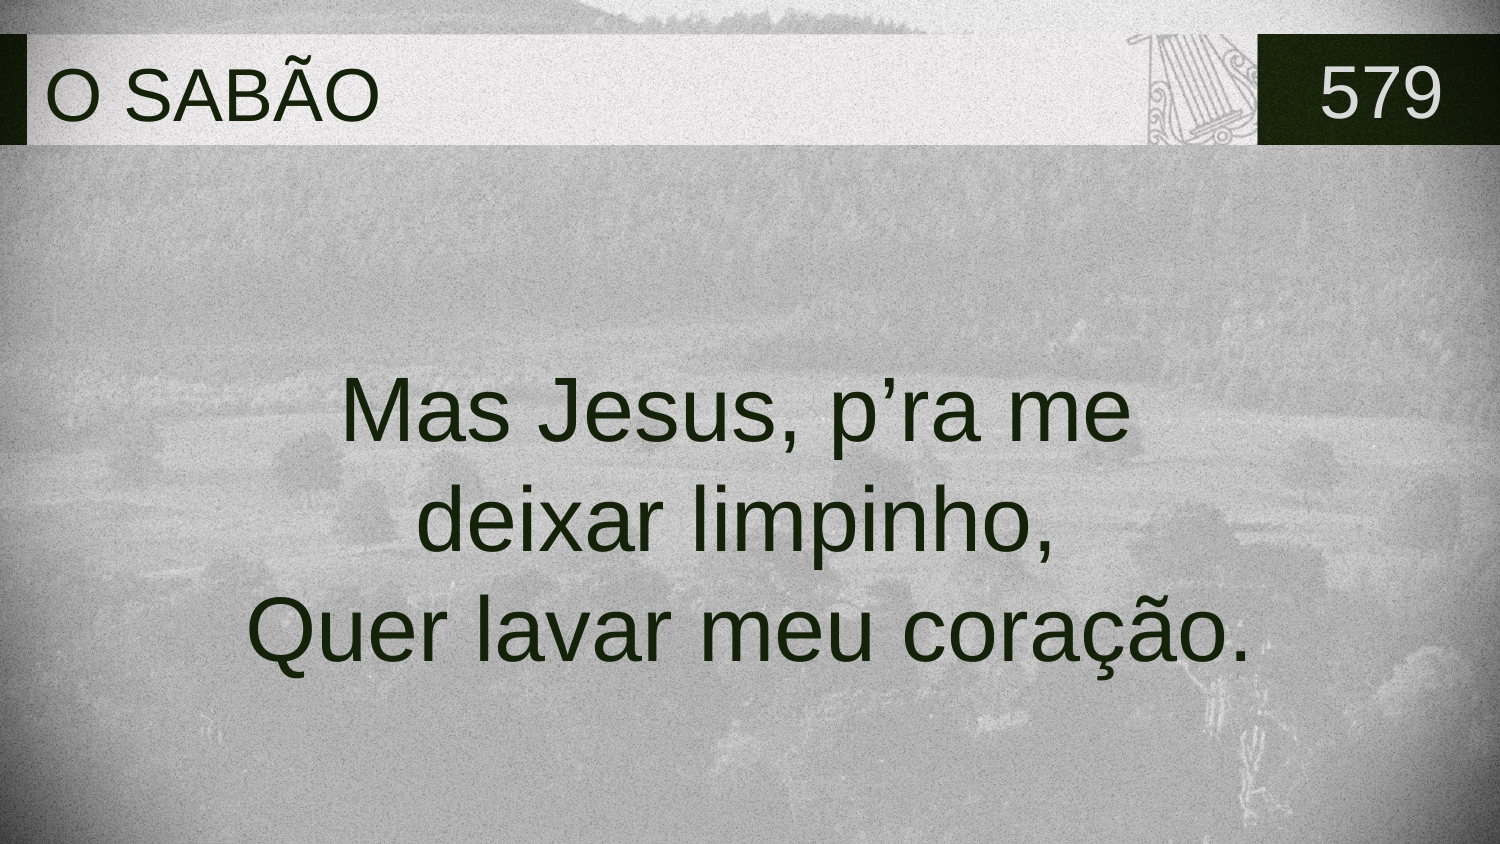

# O SABÃO
579
Mas Jesus, p’ra me
deixar limpinho,
Quer lavar meu coração.